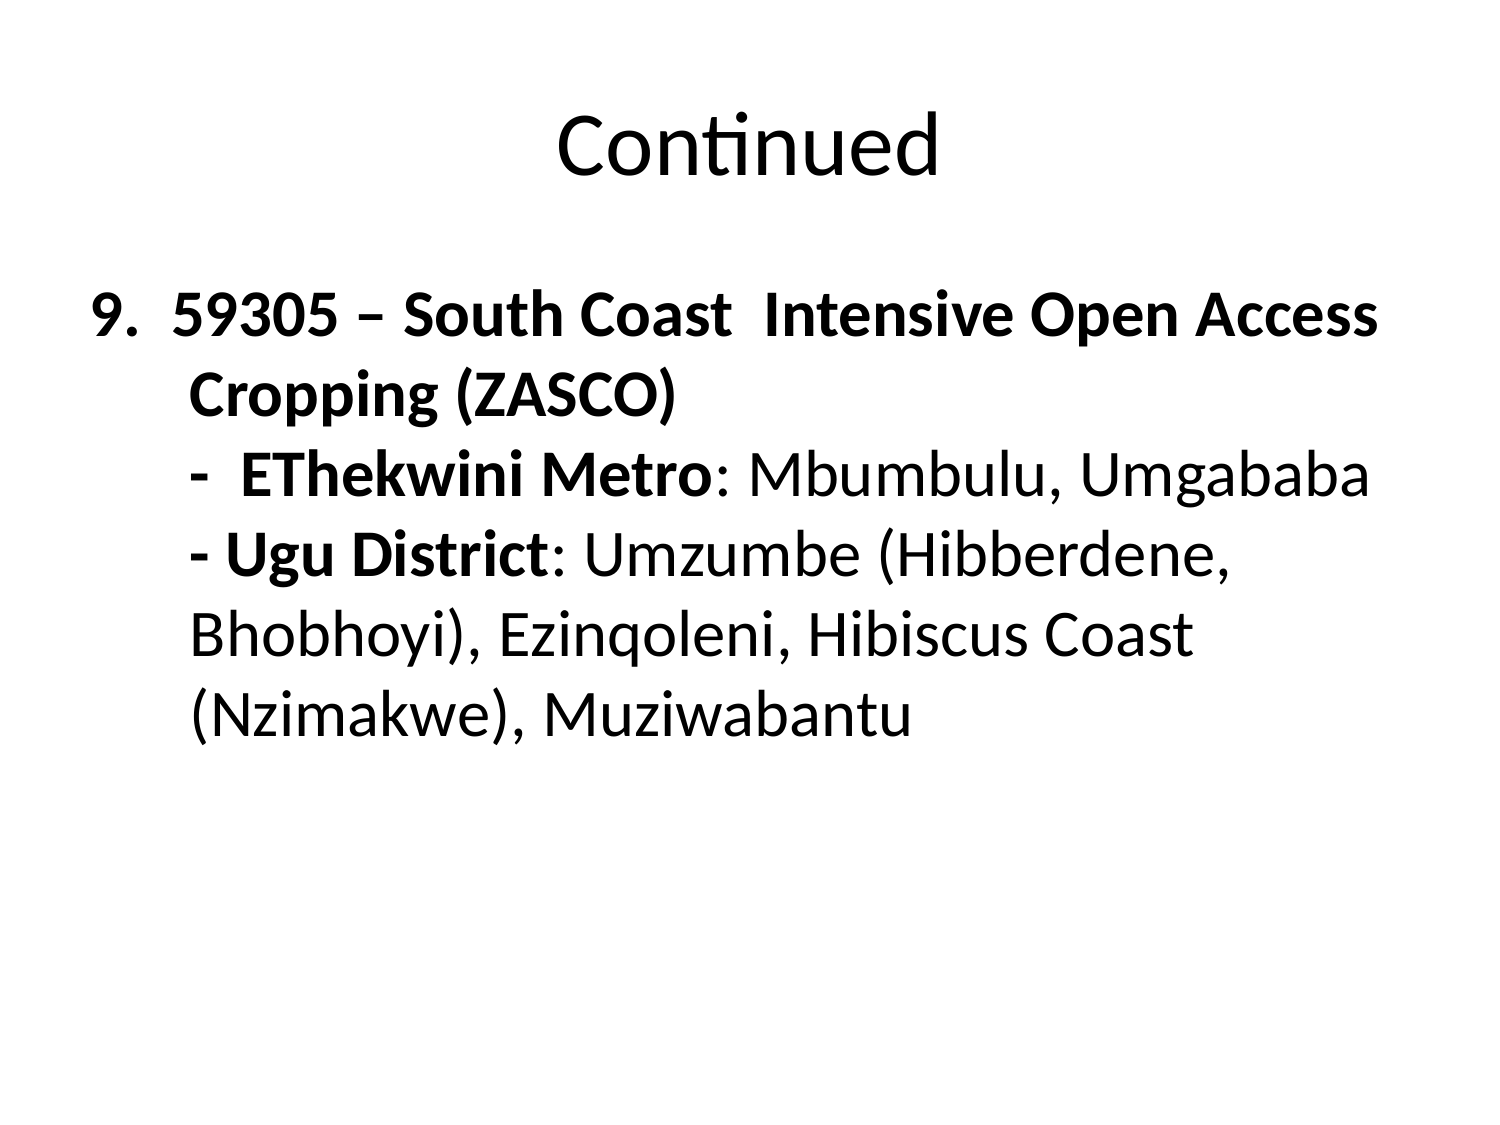

Continued
9.  59305 – South Coast  Intensive Open Access Cropping (ZASCO)
	-  EThekwini Metro: Mbumbulu, Umgababa
	- Ugu District: Umzumbe (Hibberdene, Bhobhoyi), Ezinqoleni, Hibiscus Coast (Nzimakwe), Muziwabantu